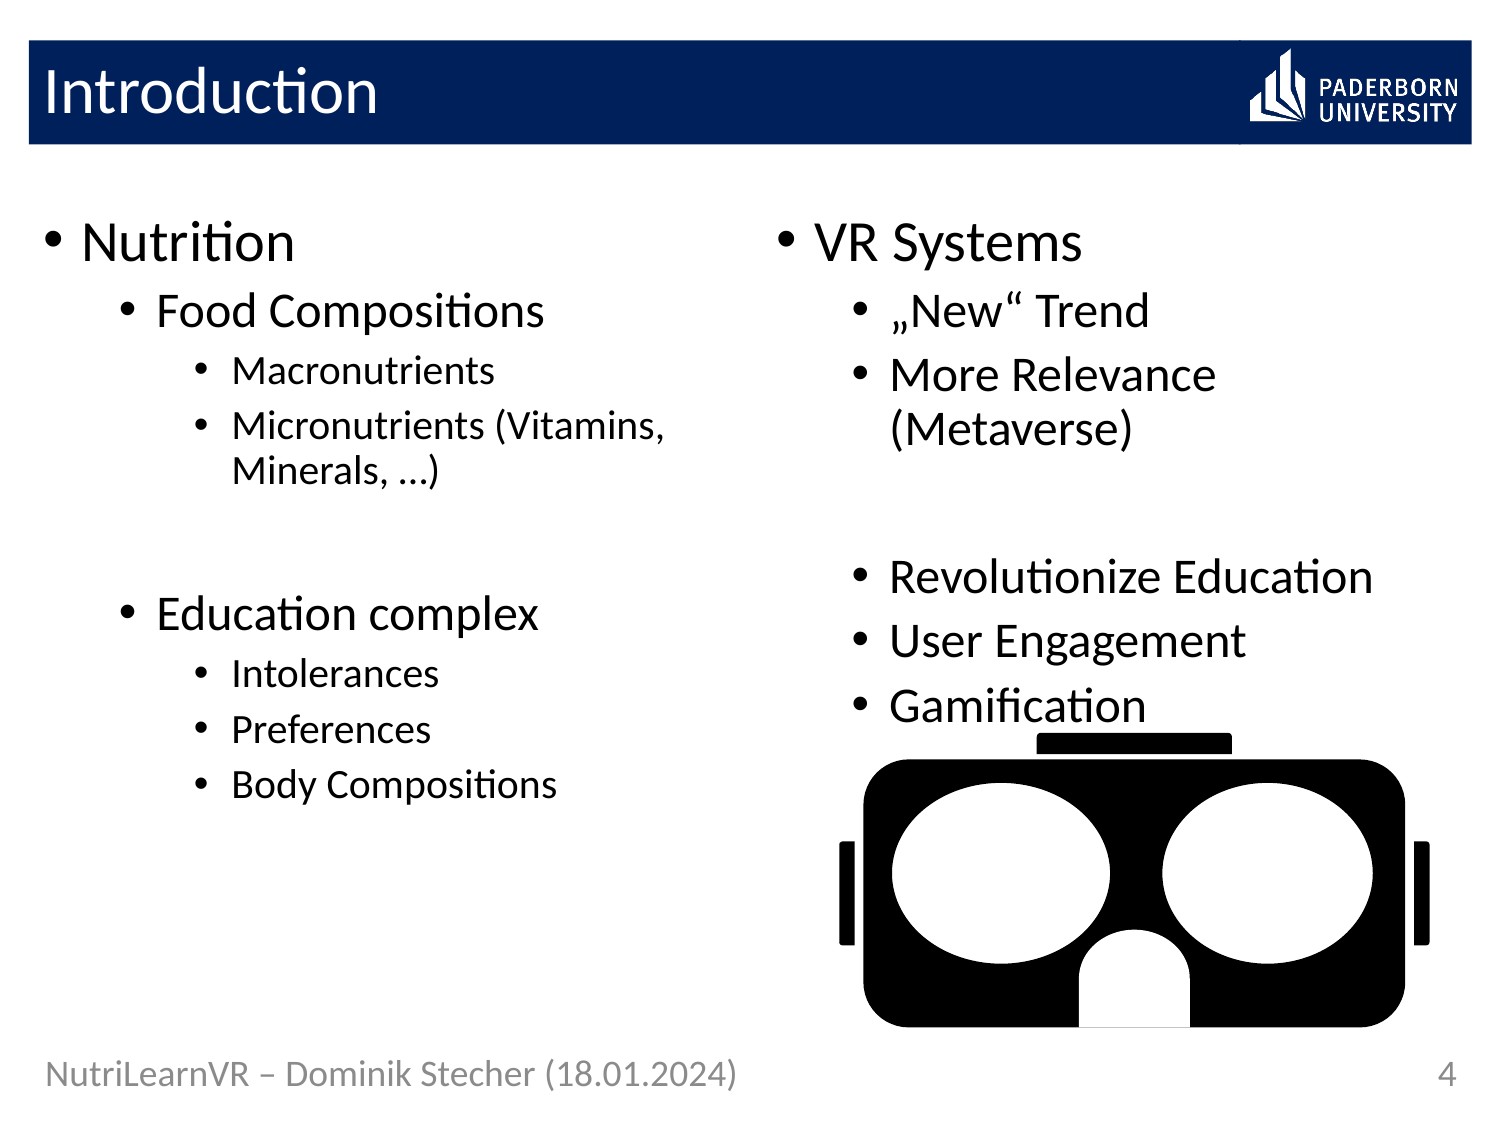

# Introduction
Nutrition
Food Compositions
Macronutrients
Micronutrients (Vitamins, Minerals, …)

Education complex
Intolerances
Preferences
Body Compositions
VR Systems
„New“ Trend
More Relevance (Metaverse)

Revolutionize Education
User Engagement
Gamification

4